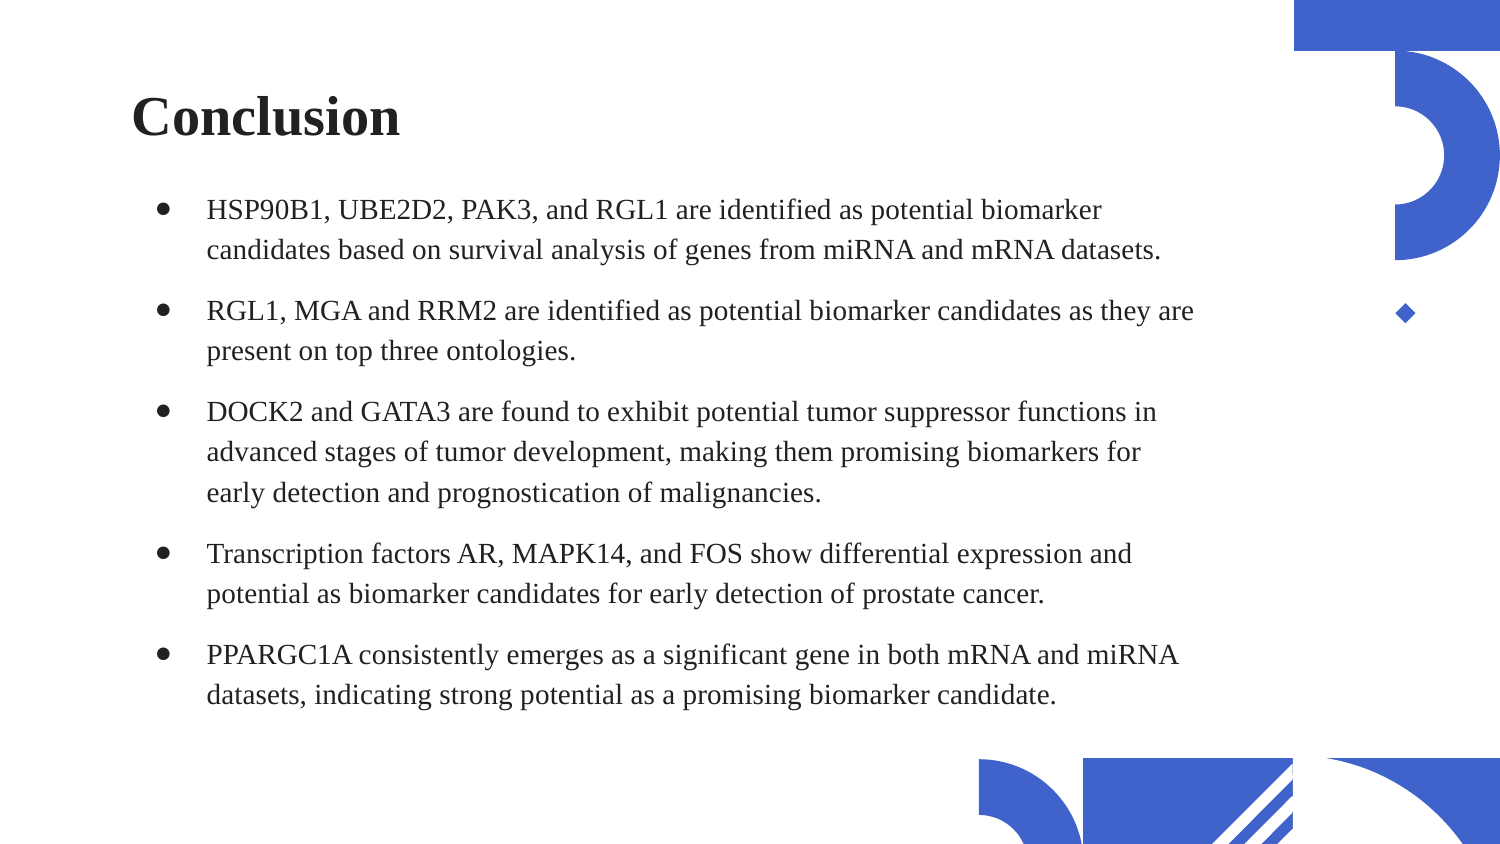

# Conclusion
HSP90B1, UBE2D2, PAK3, and RGL1 are identified as potential biomarker candidates based on survival analysis of genes from miRNA and mRNA datasets.
RGL1, MGA and RRM2 are identified as potential biomarker candidates as they are present on top three ontologies.
DOCK2 and GATA3 are found to exhibit potential tumor suppressor functions in advanced stages of tumor development, making them promising biomarkers for early detection and prognostication of malignancies.
Transcription factors AR, MAPK14, and FOS show differential expression and potential as biomarker candidates for early detection of prostate cancer.
PPARGC1A consistently emerges as a significant gene in both mRNA and miRNA datasets, indicating strong potential as a promising biomarker candidate.